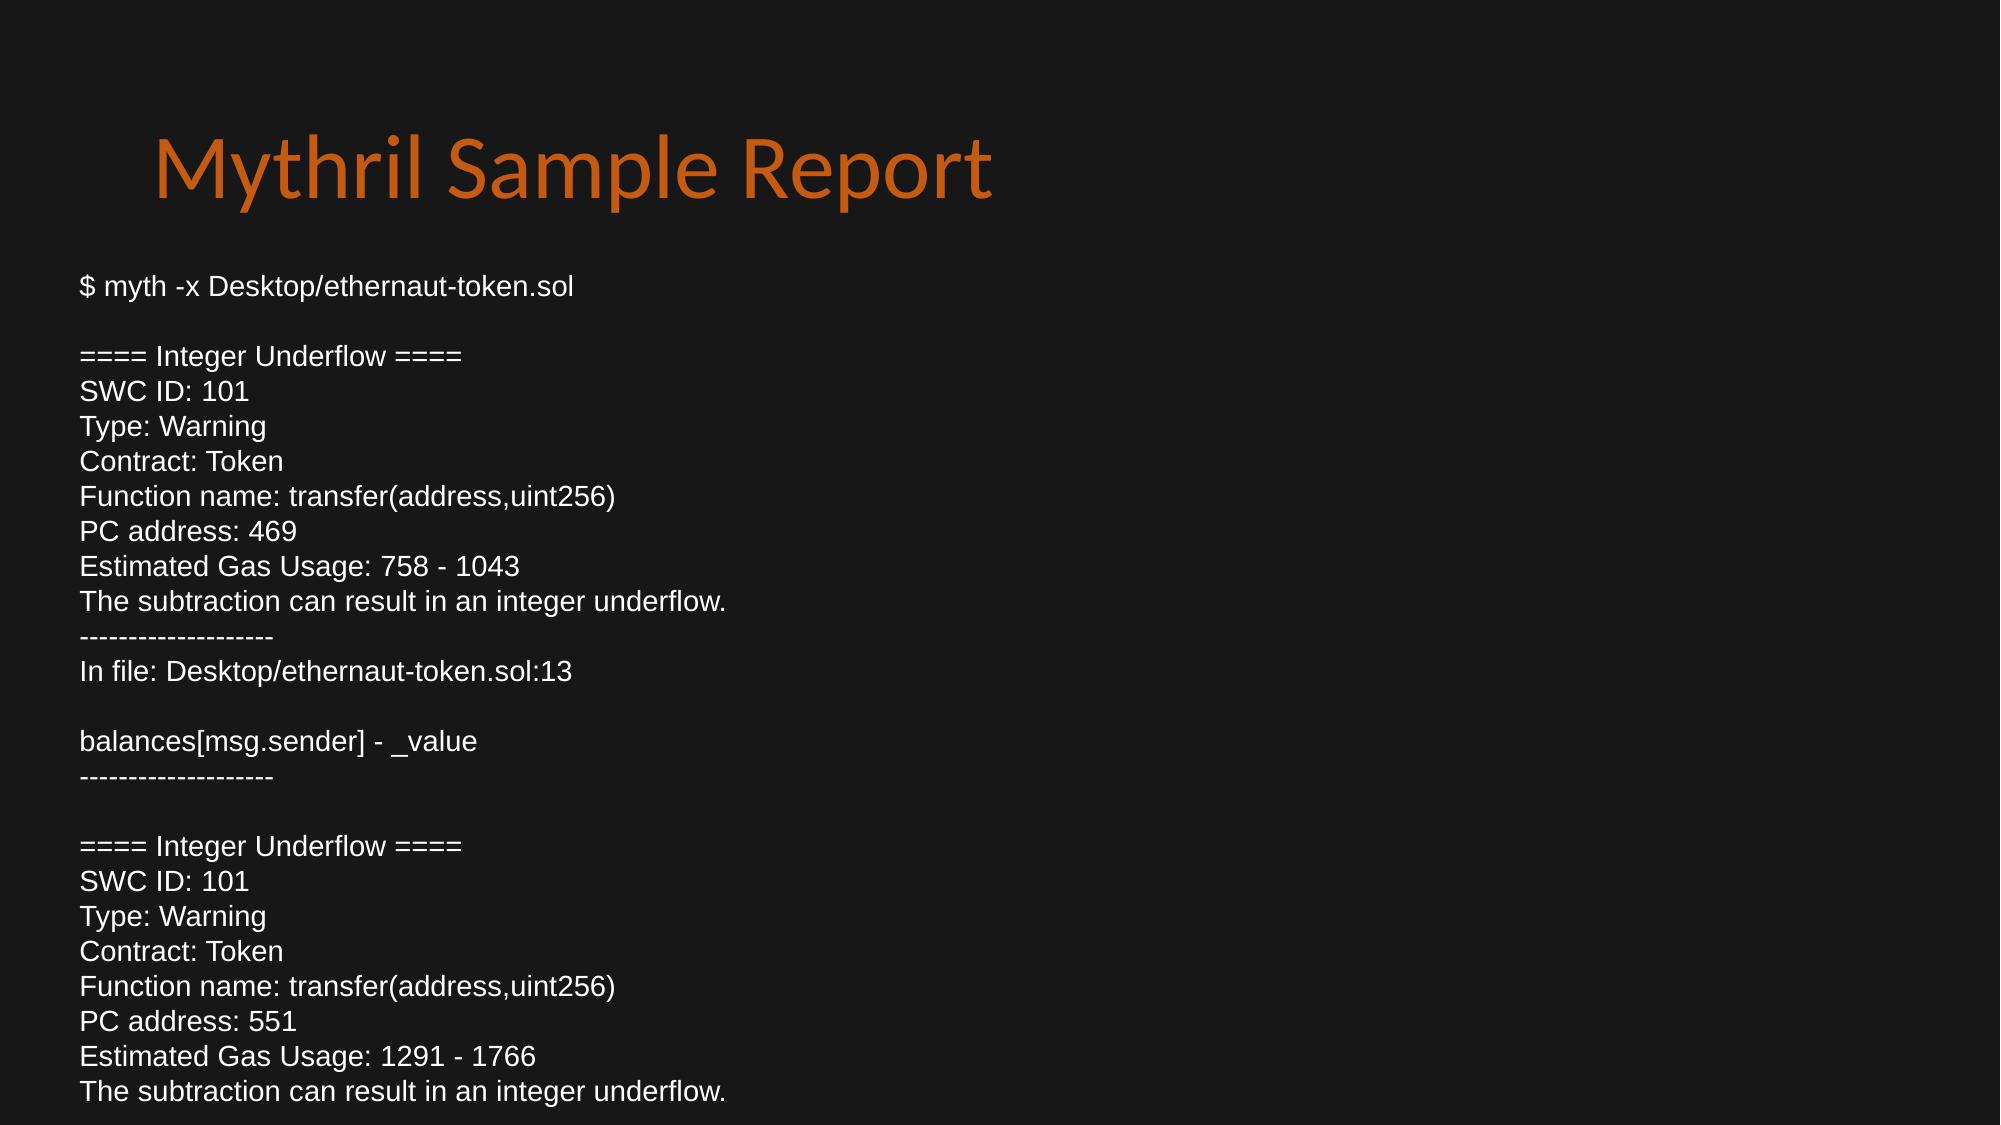

# Mythril Sample Report
$ myth -x Desktop/ethernaut-token.sol

==== Integer Underflow ====
SWC ID: 101
Type: Warning
Contract: Token
Function name: transfer(address,uint256)
PC address: 469
Estimated Gas Usage: 758 - 1043
The subtraction can result in an integer underflow.
--------------------
In file: Desktop/ethernaut-token.sol:13

balances[msg.sender] - _value
--------------------

==== Integer Underflow ====
SWC ID: 101
Type: Warning
Contract: Token
Function name: transfer(address,uint256)
PC address: 551
Estimated Gas Usage: 1291 - 1766
The subtraction can result in an integer underflow.